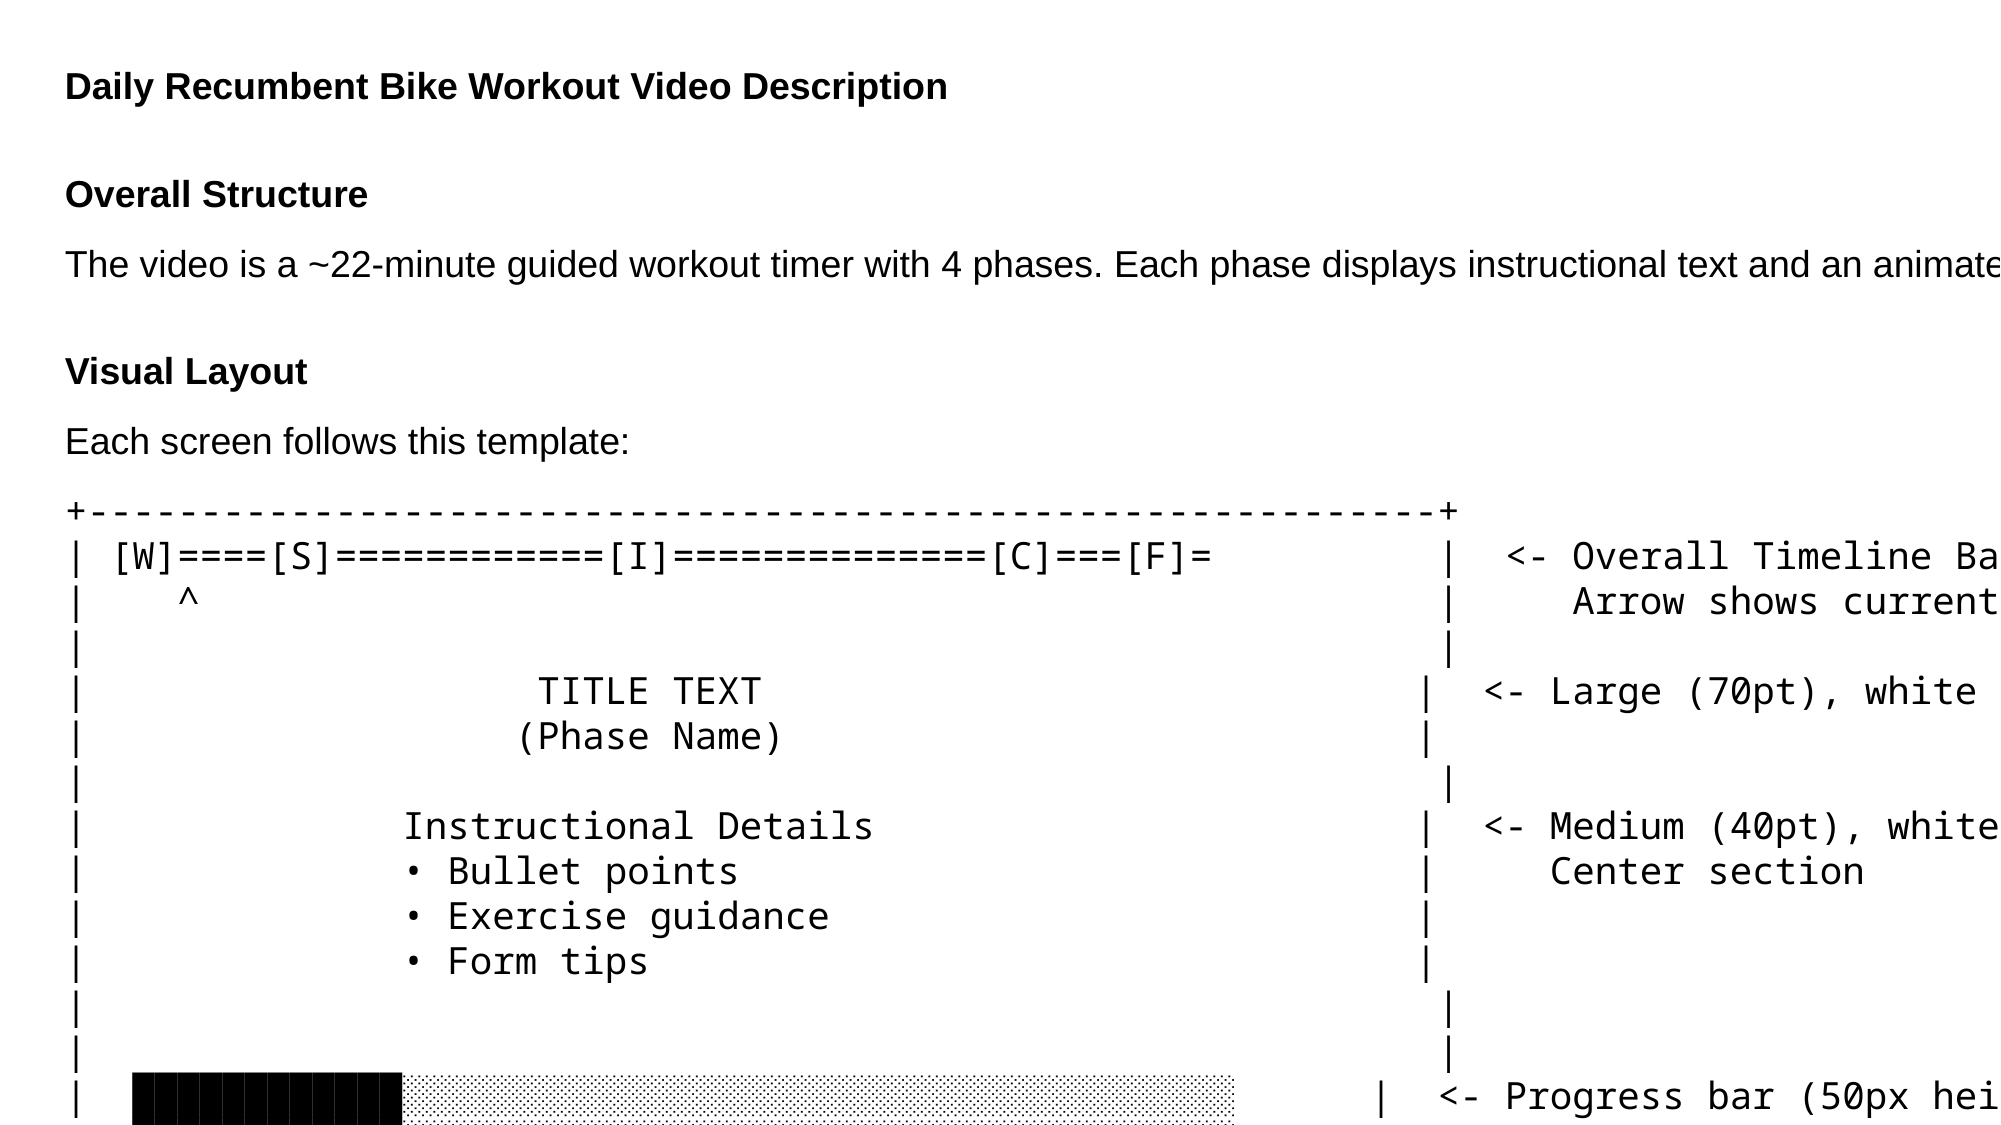

Daily Recumbent Bike Workout Video Description
Overall Structure
The video is a ~22-minute guided workout timer with 4 phases. Each phase displays instructional text and an animated progress bar.
Visual Layout
Each screen follows this template:
+------------------------------------------------------------+
| [W]====[S]============[I]==============[C]===[F]=          |  <- Overall Timeline Bar (30px)
|    ^                                                       |     Arrow shows current position
|                                                            |
|                    TITLE TEXT                             |  <- Large (70pt), white text
|                   (Phase Name)                            |
|                                                            |
|              Instructional Details                        |  <- Medium (40pt), white text
|              • Bullet points                              |     Center section
|              • Exercise guidance                          |
|              • Form tips                                  |
|                                                            |
|                                                            |
|  ████████████░░░░░░░░░░░░░░░░░░░░░░░░░░░░░░░░░░░░░      |  <- Progress bar (50px height)
|  ████████████░░░░░░░░░░░░░░░░░░░░░░░░░░░░░░░░░░░░░      |     Bottom margin: 30px
|                                                            |     Color changes based on intensity
+------------------------------------------------------------+
    Background: Dark gray (20,20,20) or tinted for intervals
    Progress bar bg: Medium gray (60,60,60)
    Progress bar fill: GREEN for easy/recovery, RED for harder effort
Overall Timeline Bar (Top)
Height: 30px at very top of screen
Shows proportional segments for entire workout (22 minutes total):
[W] Warm Up - 1 min (~5%) - Blue (100,150,255)
[S] Steady - 8 min (~36%) - Green (0,200,60)
[I] Intervals - 9 min (~41%) - Orange (255,165,0)
[C] Cadence - 3 min (~14%) - Purple (200,100,255)
[F] Finish - 1 min (~5%) - Blue (100,150,255)
White arrow (^) or triangle positioned below bar indicates current position in overall workout
Arrow animates smoothly left-to-right as workout progresses through all phases
Workout Phases
Phase 1: Warm Up (1 minute)
Title: "Warm Up – 1 minute"
Details: Low resistance, comfortable pace, proper posture
Phase 2: Steady Moderate Ride (8 minutes)
Title: "1. Steady Moderate Ride – 8 minutes"
Details: Moderate resistance, steady pace, conversational breathing
Single continuous segment
Phase 3: Moderate Intervals (9 minutes)
Title alternates between "2. Moderate Intervals – EASY" and "MODERATE"
Pattern repeats 3 times:
2 minutes EASY (lower effort)
Background: Subtle green tint (15,30,15)
Progress bar: GREEN (0,200,60)
1 minute MODERATE (higher effort)
Background: Subtle red tint (30,15,15)
Progress bar: RED (255,50,50)
Shows progress counter (1/3, 2/3, 3/3)
Visual clarity: Background color and progress bar color change to clearly indicate interval intensity
Phase 4: Cadence Training (3 minutes)
Title alternates between "3. Cadence Training – FASTER" and "NORMAL"
Pattern repeats 3 times:
20 seconds FASTER cadence (low resistance, quicker pedaling)
Background: Subtle red tint (30,15,15)
Progress bar: RED (255,50,50)
40 seconds NORMAL cadence (recovery)
Background: Subtle green tint (15,30,15)
Progress bar: GREEN (0,200,60)
Shows progress counter (1/3, 2/3, 3/3)
Visual clarity: Background color and progress bar color change to clearly indicate interval intensity
Phase 5: Finish (1 minute)
Title: "4. Finish – 1 minute"
Details: Cool down, slow pace, breathing exercises, hydration reminder
Technical Details
Resolution: 1280x720 (16:9 aspect ratio)
Frame rate: 1 fps
No audio
Total duration: ~22 minutes
Progress bar animates smoothly from left to right over each segment's duration